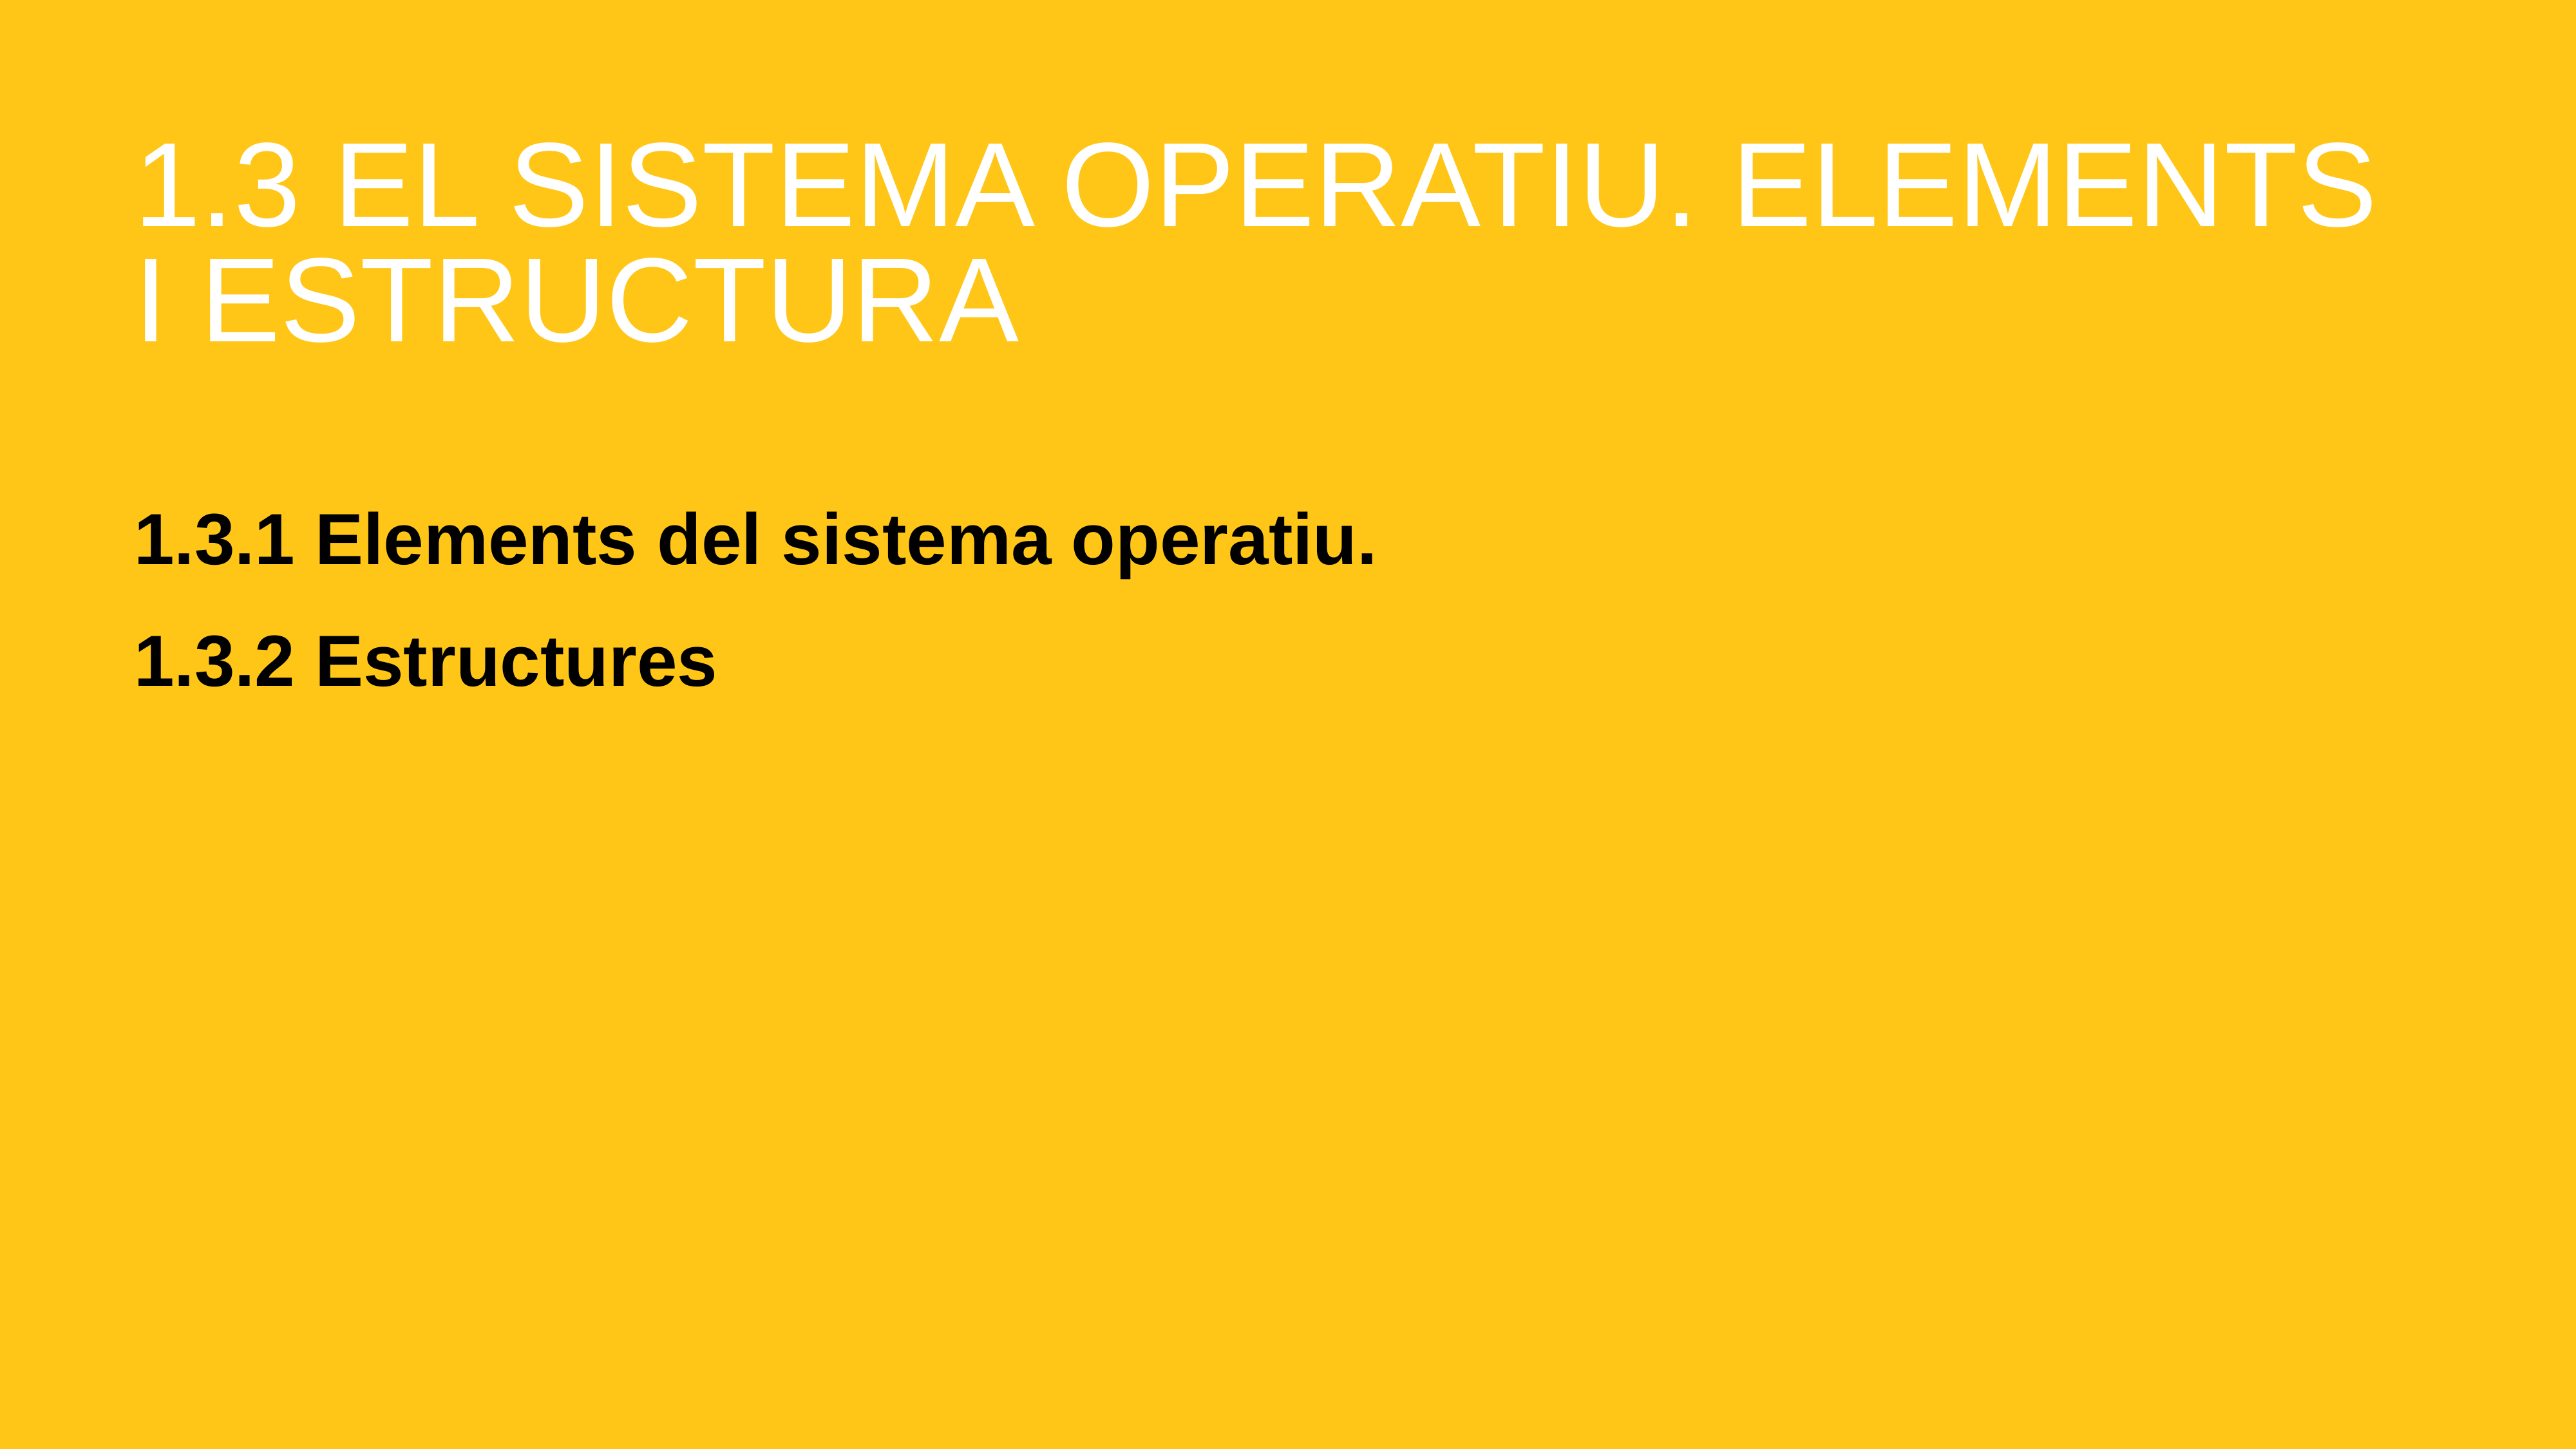

# 1.3 EL SISTEMA OPERATIU. ELEMENTS I ESTRUCTURA
1.3.1 Elements del sistema operatiu.
1.3.2 Estructures